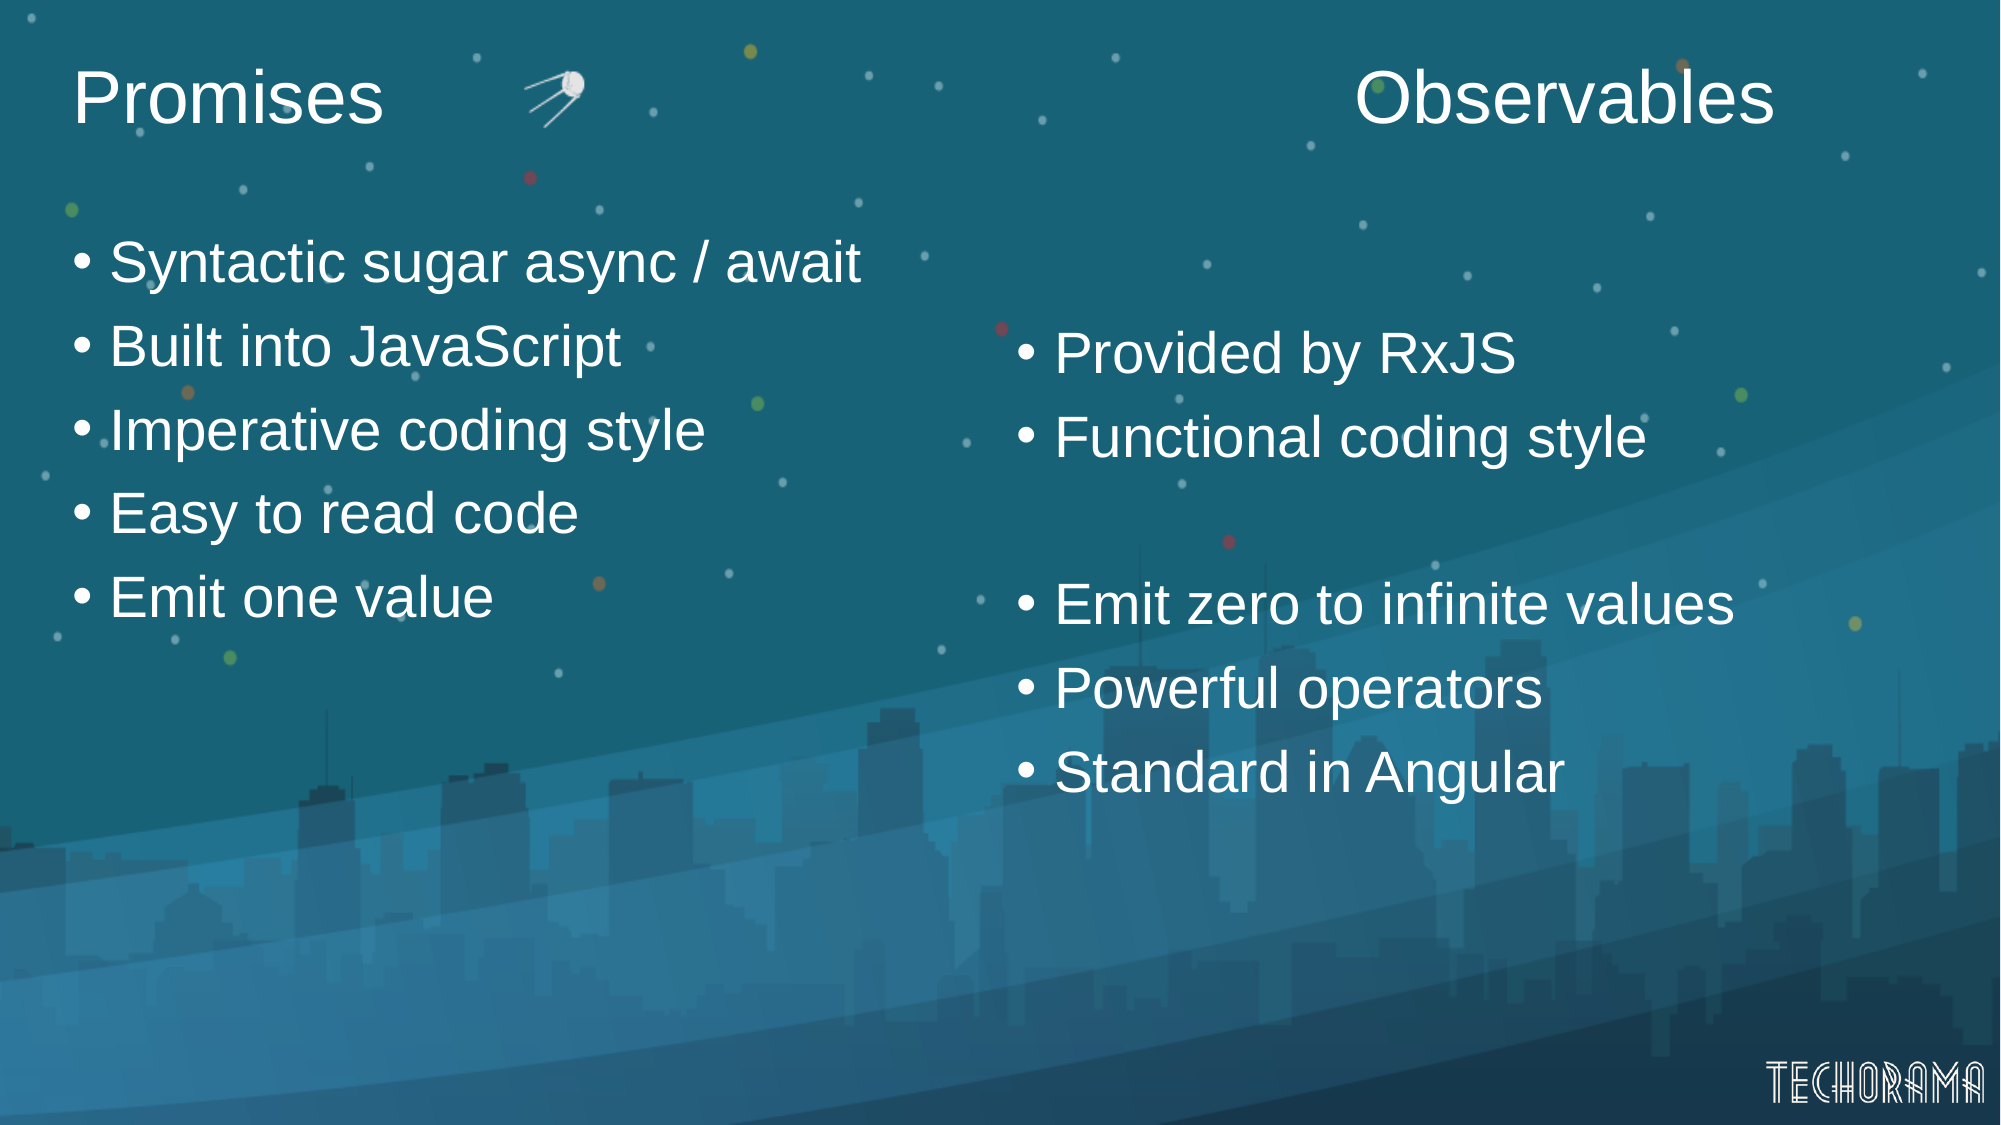

# Promises
Observables
Syntactic sugar async / await
Built into JavaScript
Imperative coding style
Easy to read code
Emit one value

Provided by RxJS
Functional coding style

Emit zero to infinite values
Powerful operators
Standard in Angular